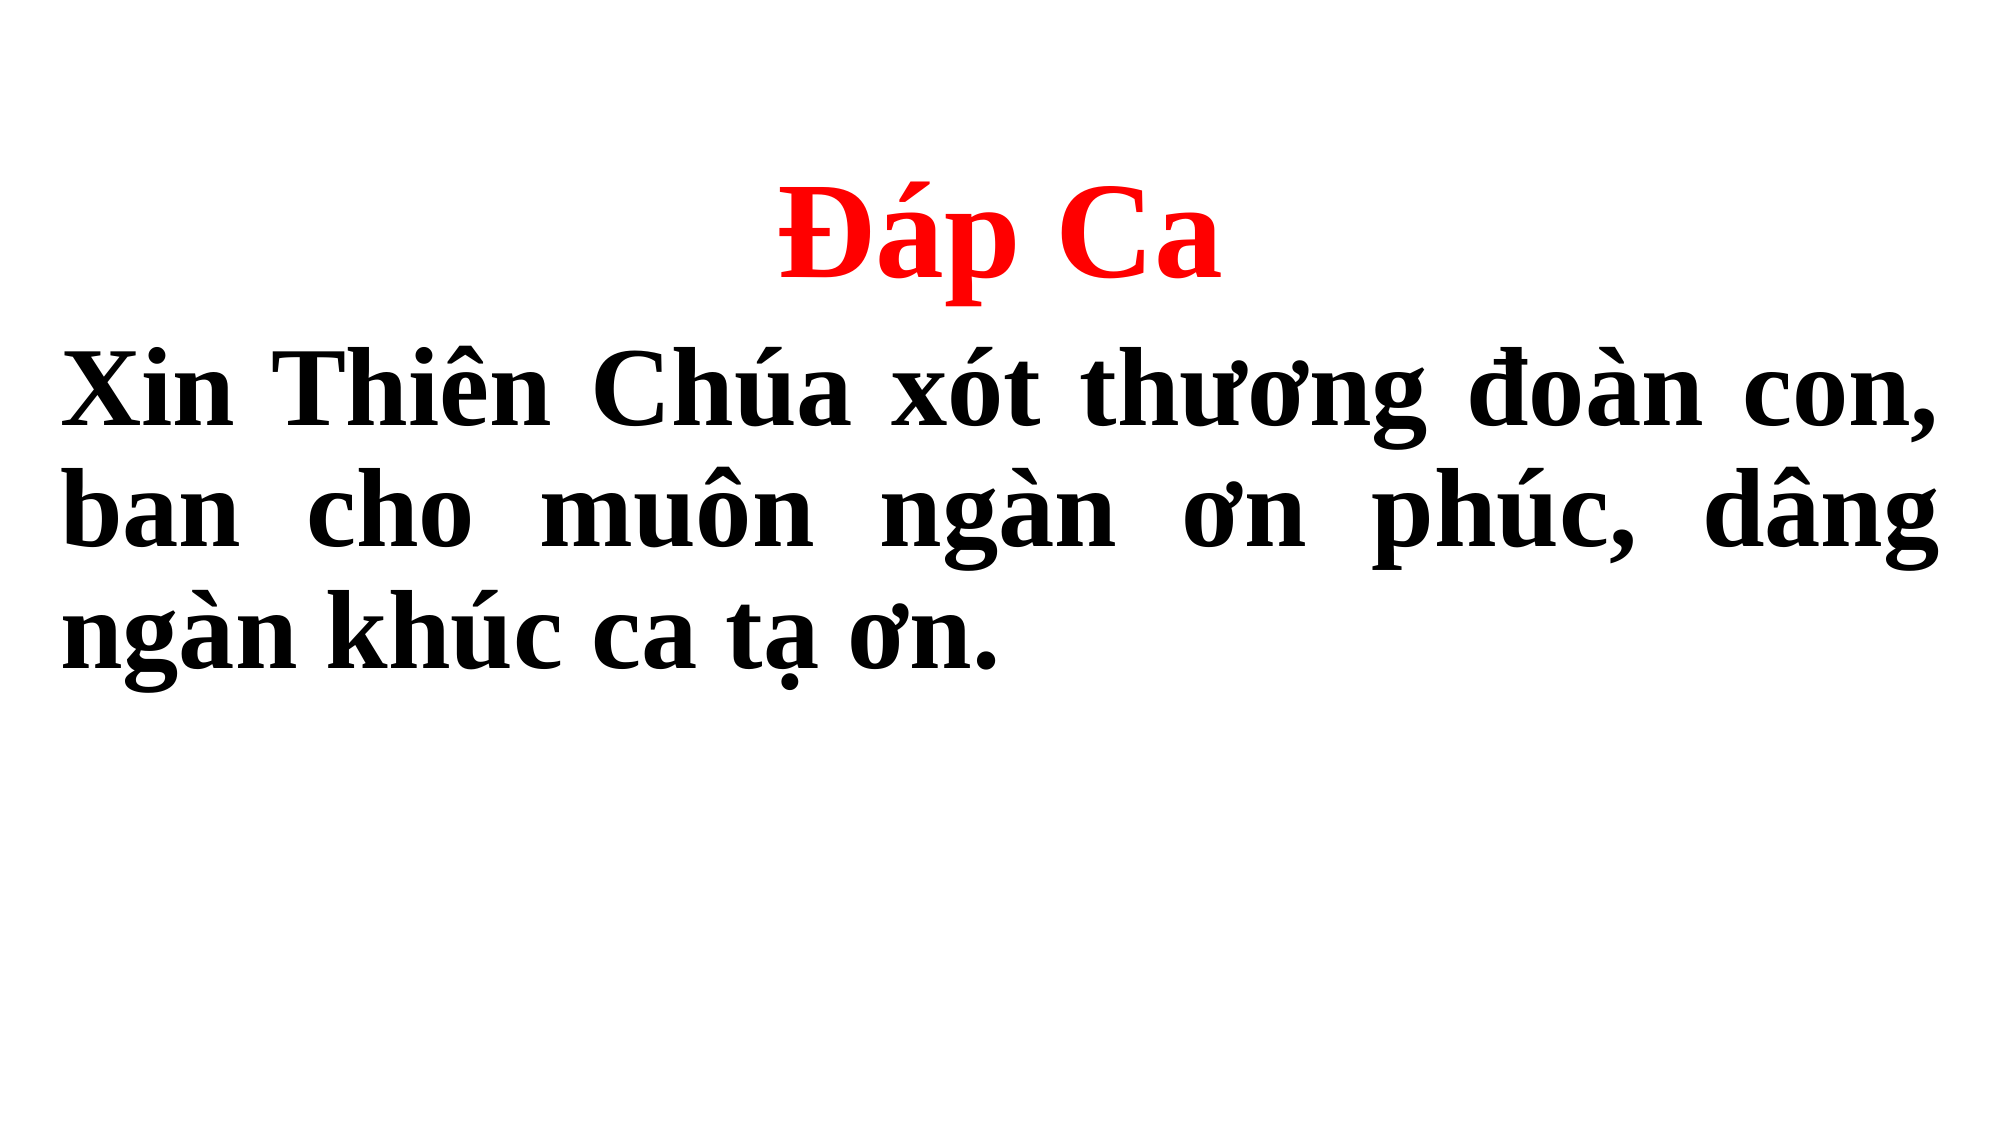

Đáp Ca
Xin Thiên Chúa xót thương đoàn con, ban cho muôn ngàn ơn phúc, dâng ngàn khúc ca tạ ơn.